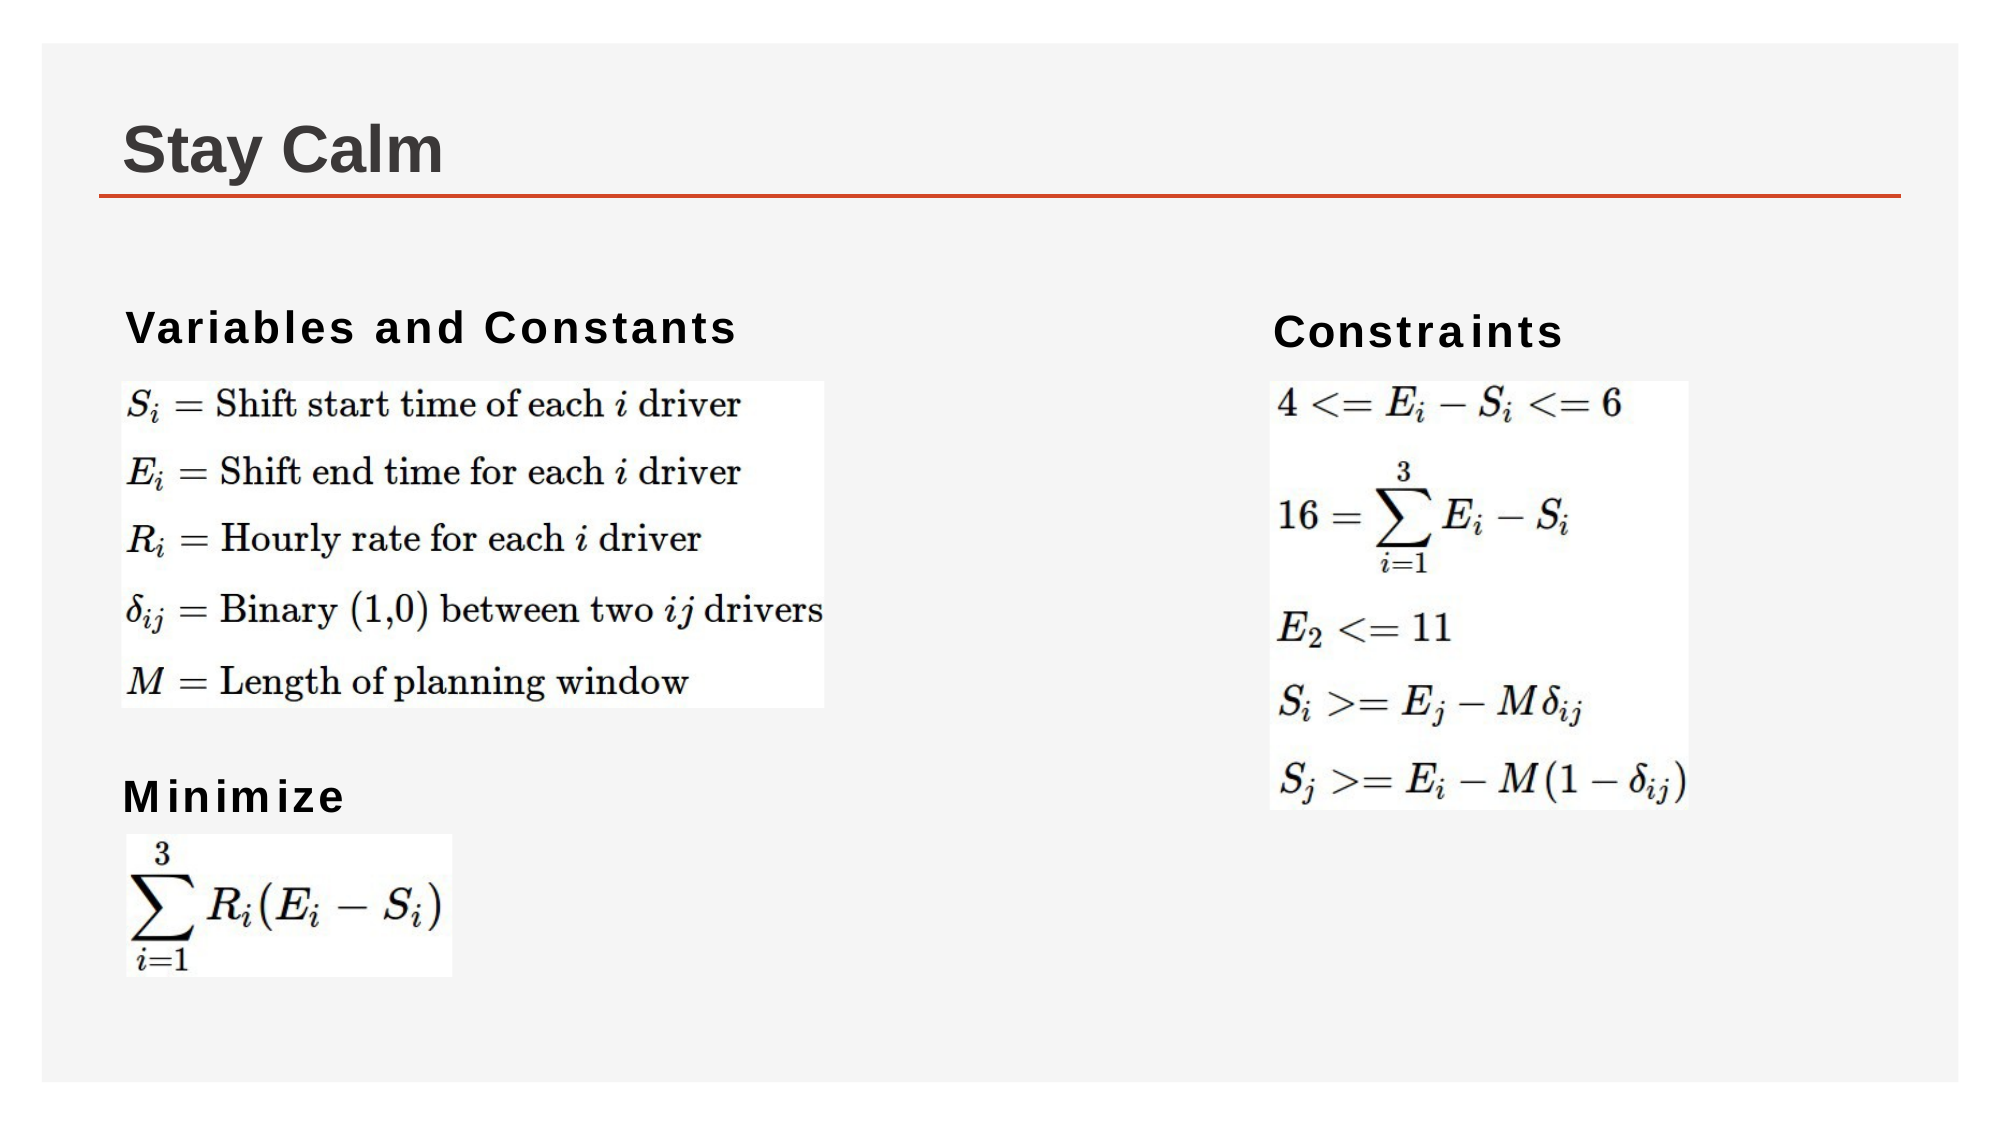

# Stay Calm
Variables and Constants
Constraints

Minimize

119